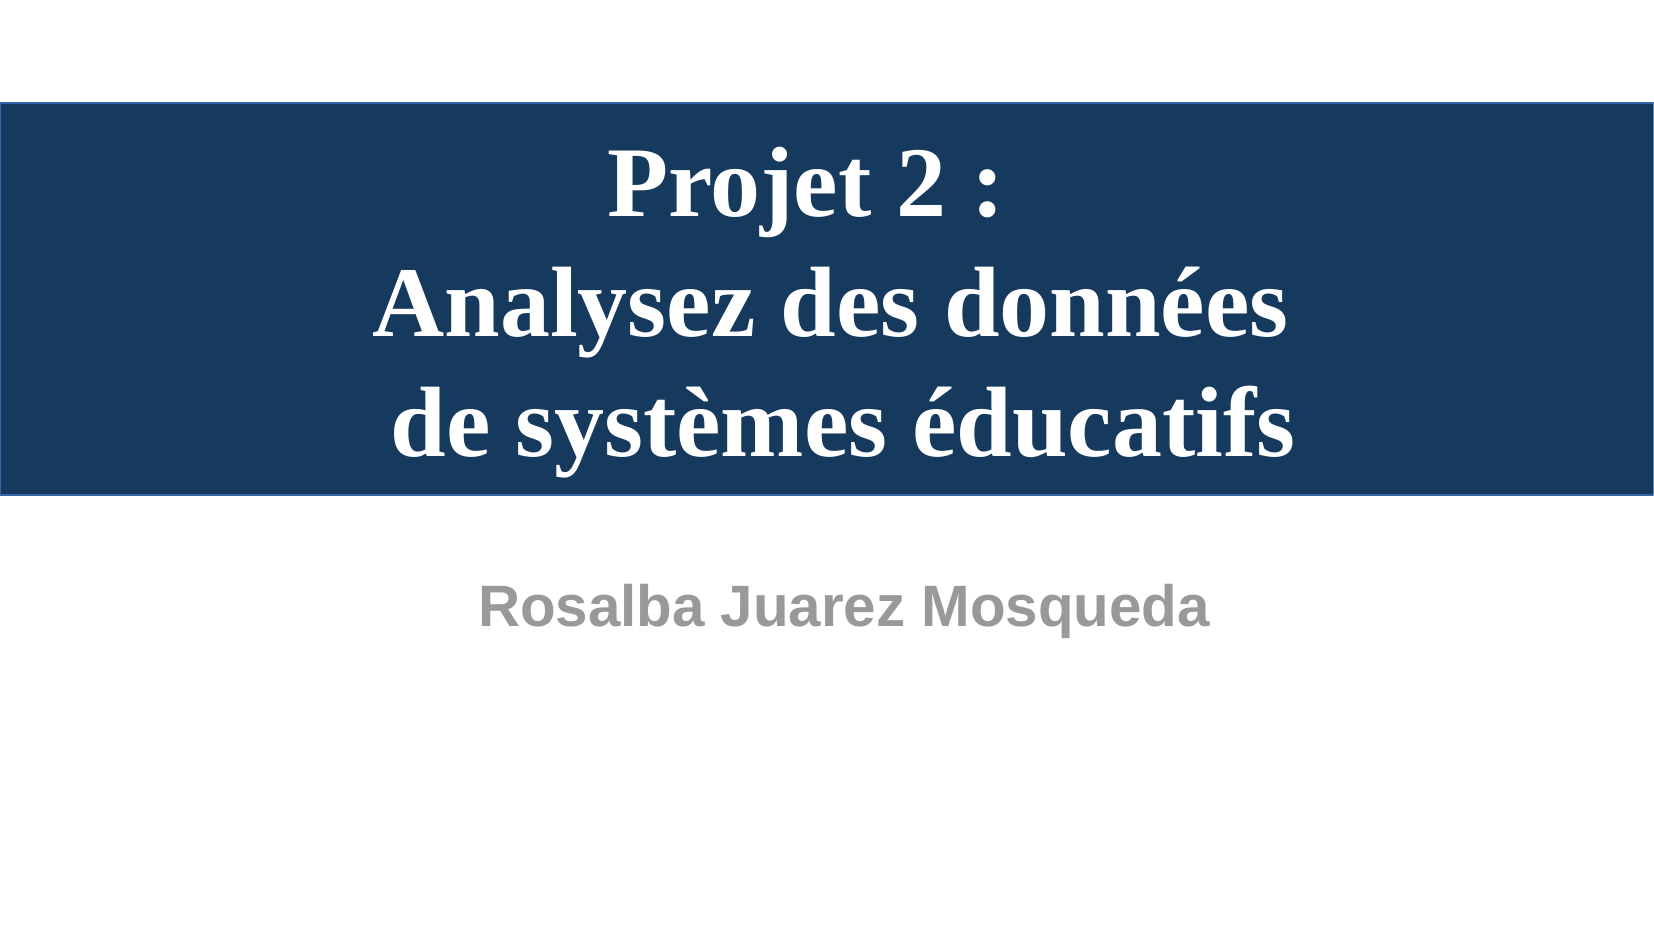

Projet 2 :
Analysez des données
 de systèmes éducatifs
Rosalba Juarez Mosqueda